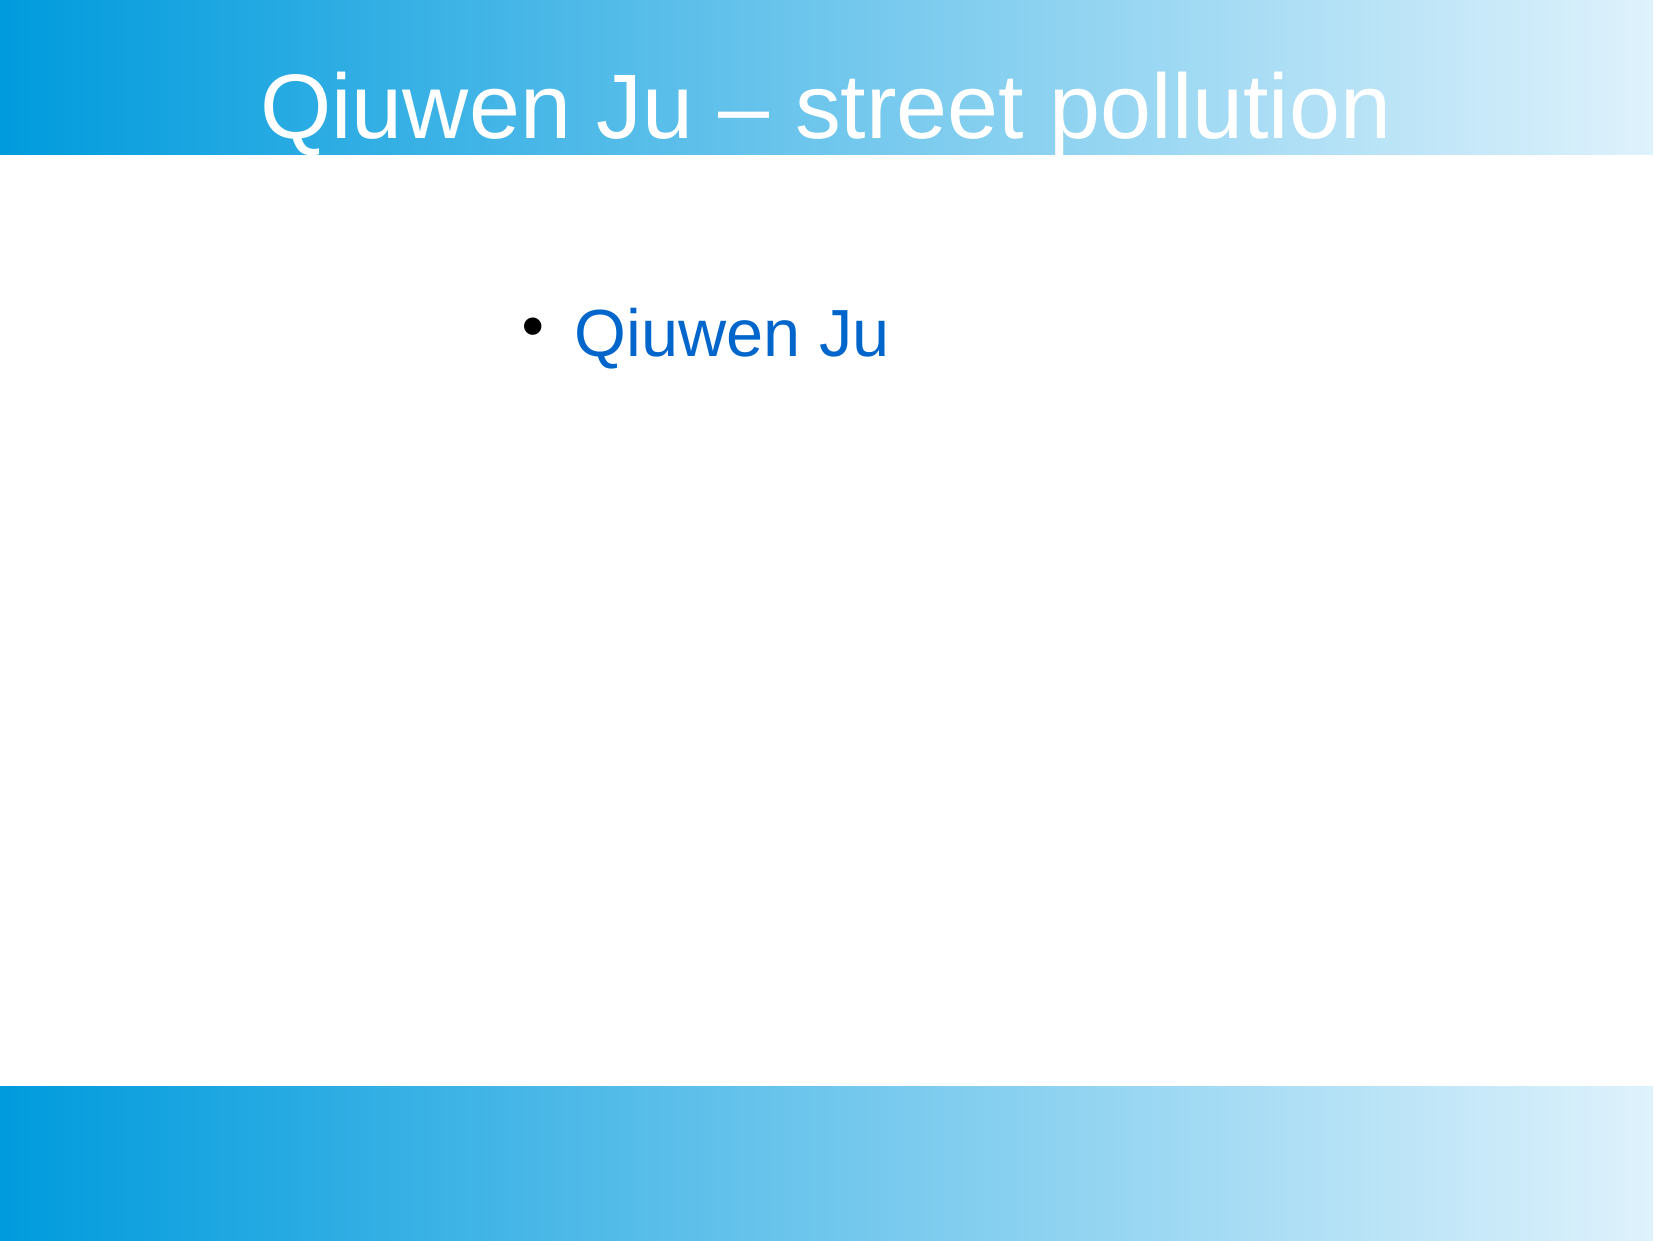

Qiuwen Ju – street pollution
Qiuwen Ju